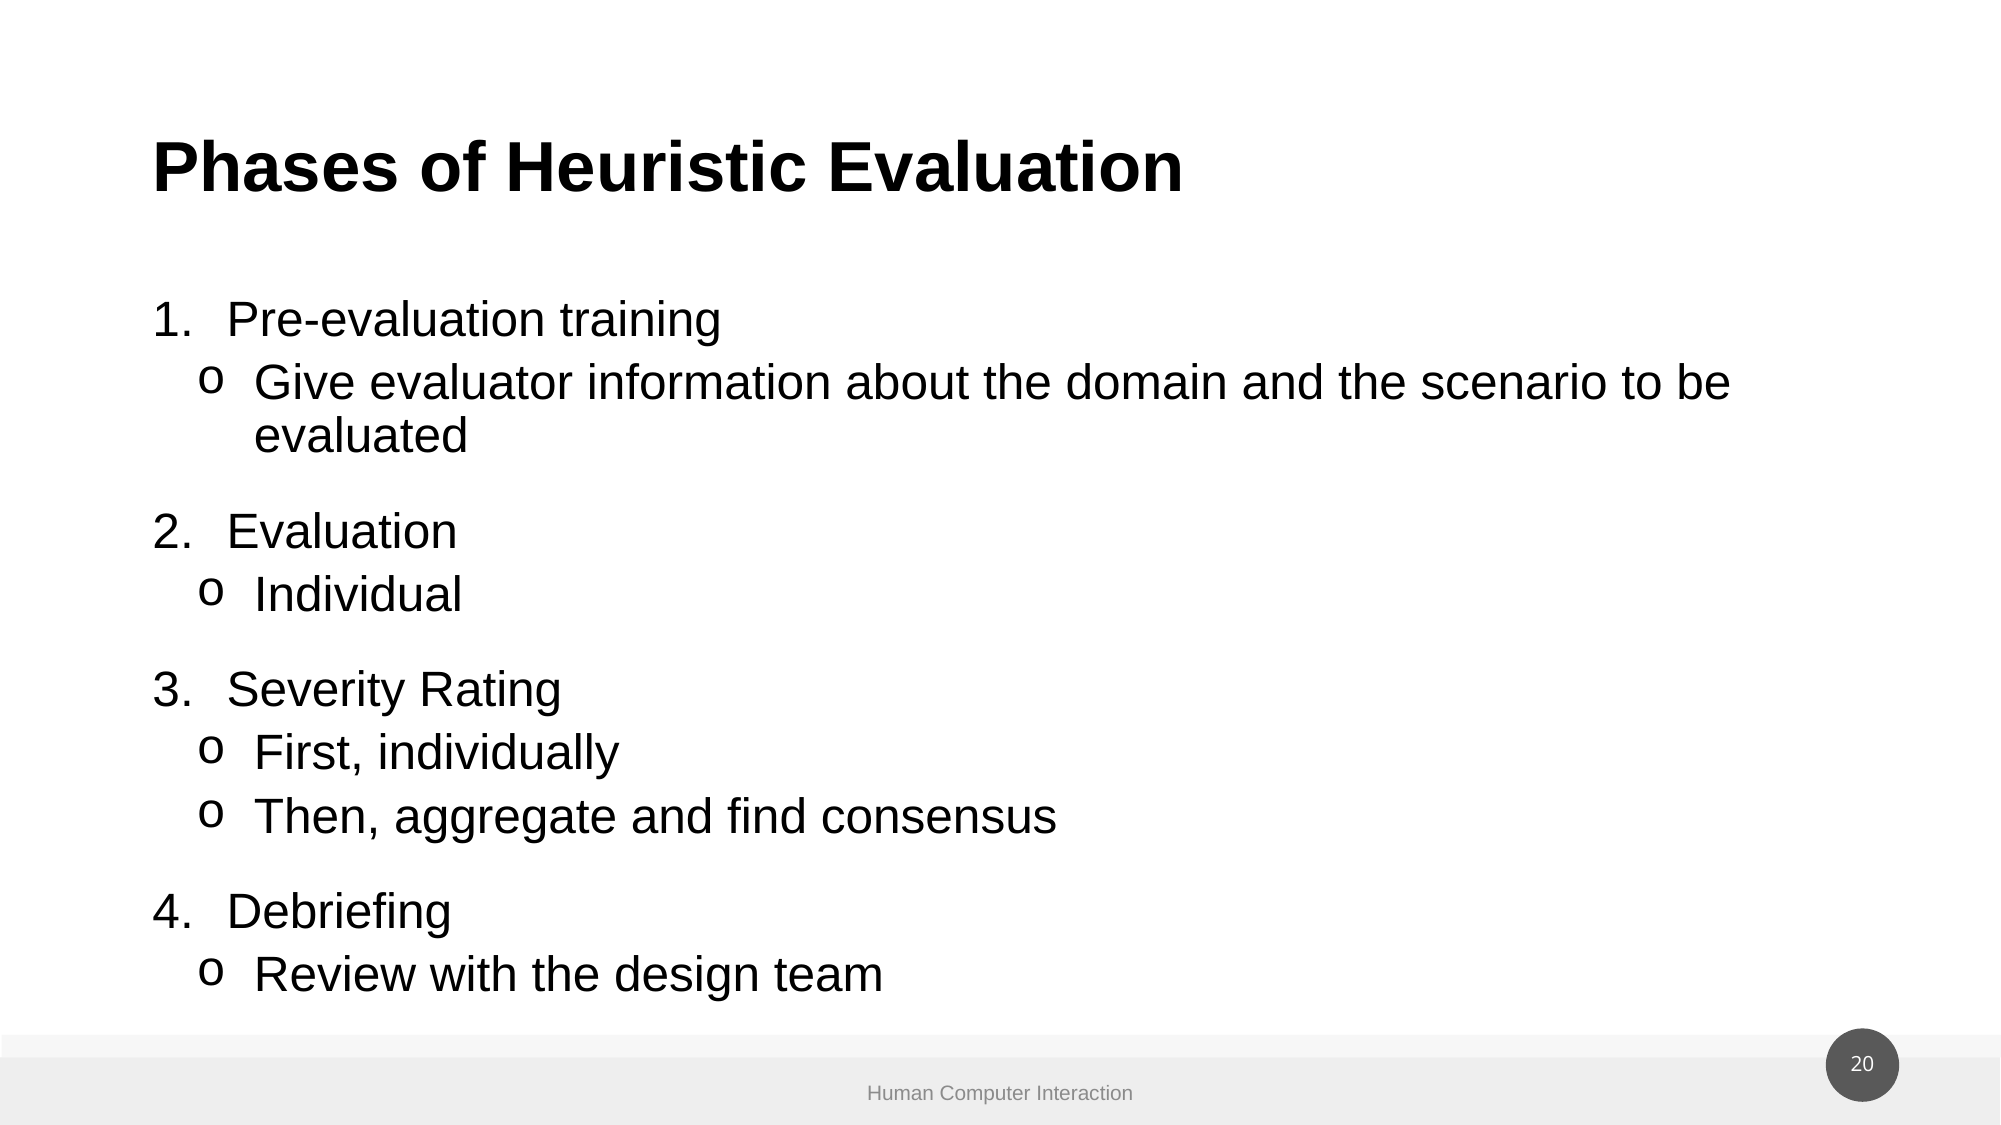

# Phases of Heuristic Evaluation
Pre-evaluation training
Give evaluator information about the domain and the scenario to be evaluated
Evaluation
Individual
Severity Rating
First, individually
Then, aggregate and find consensus
Debriefing
Review with the design team
Human Computer Interaction